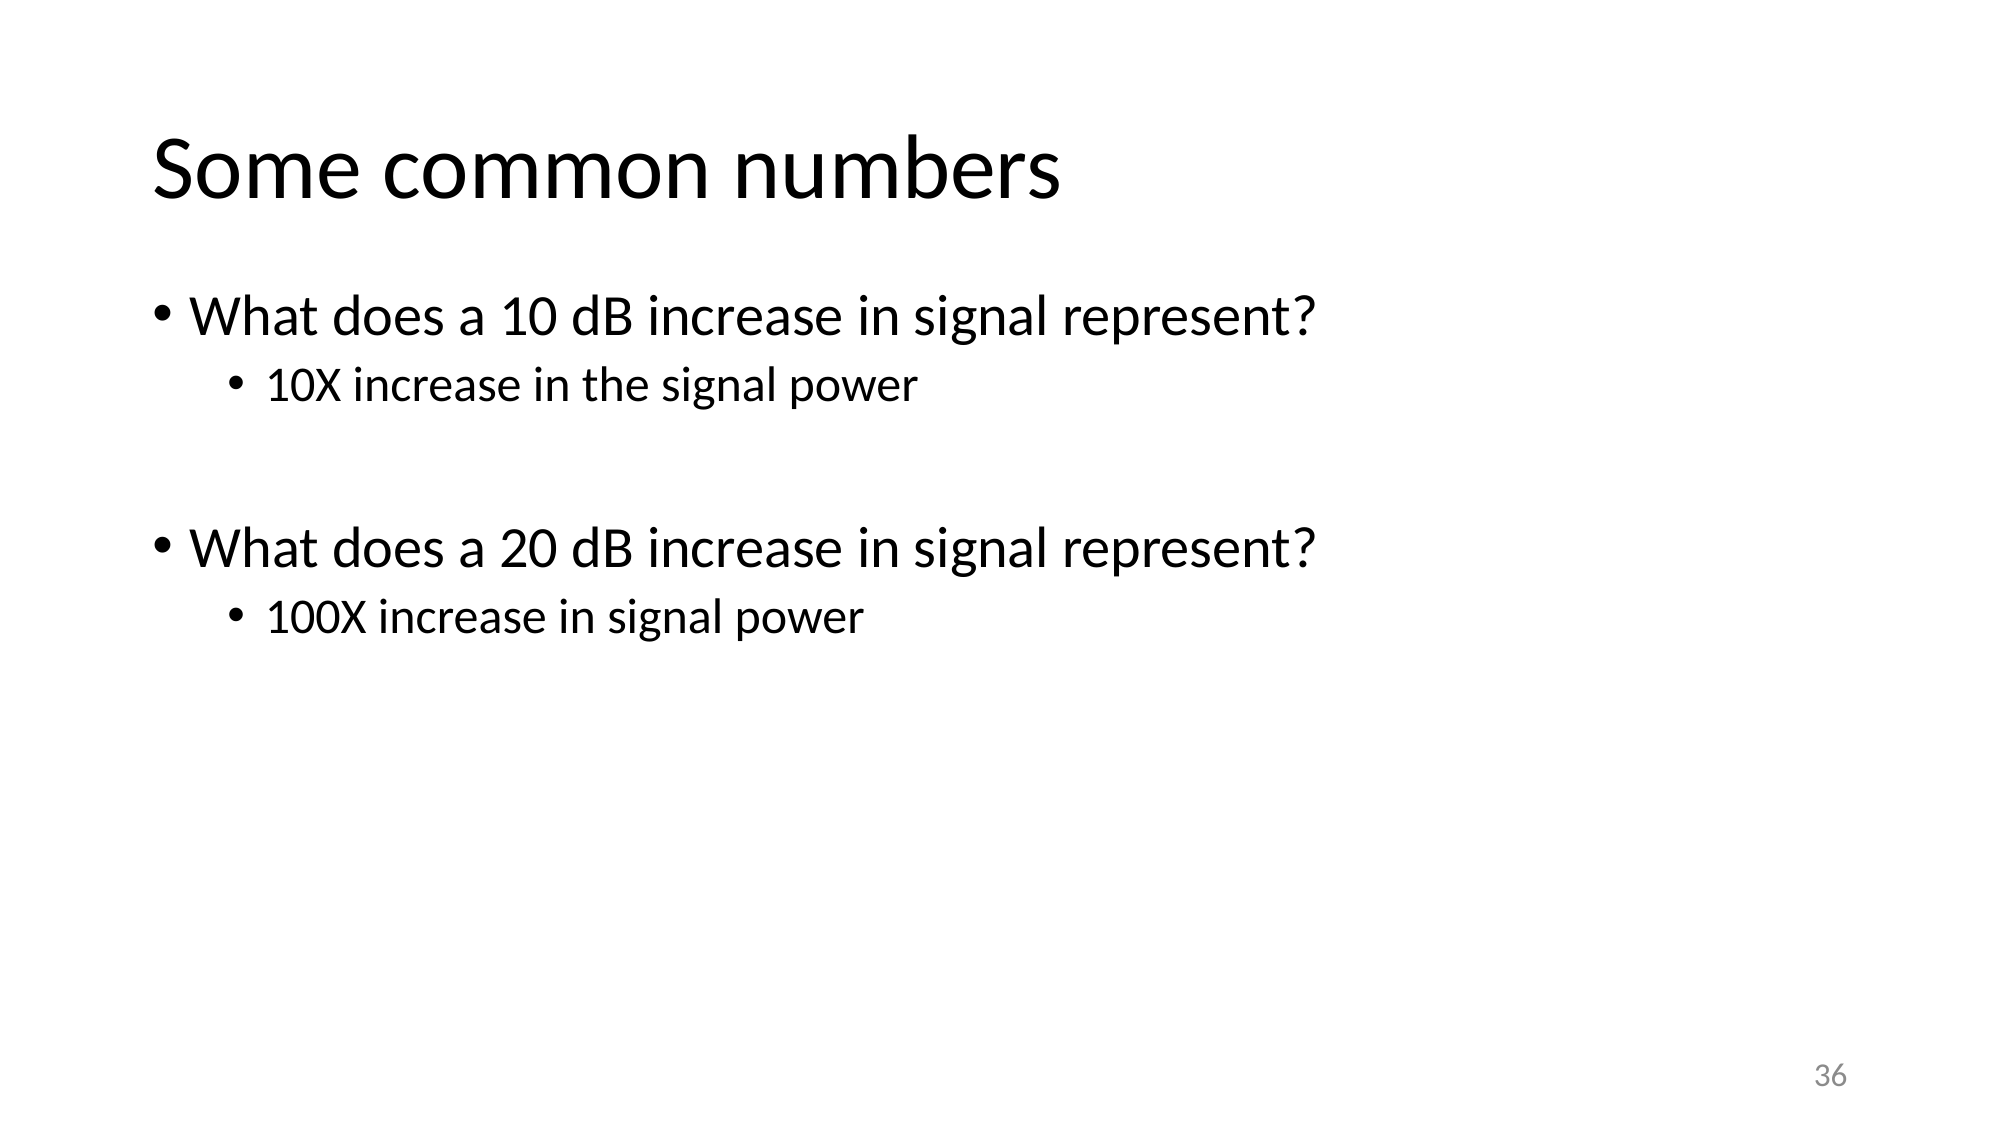

# Some common numbers
What does a 10 dB increase in signal represent?
10X increase in the signal power

What does a 20 dB increase in signal represent?
100X increase in signal power

36